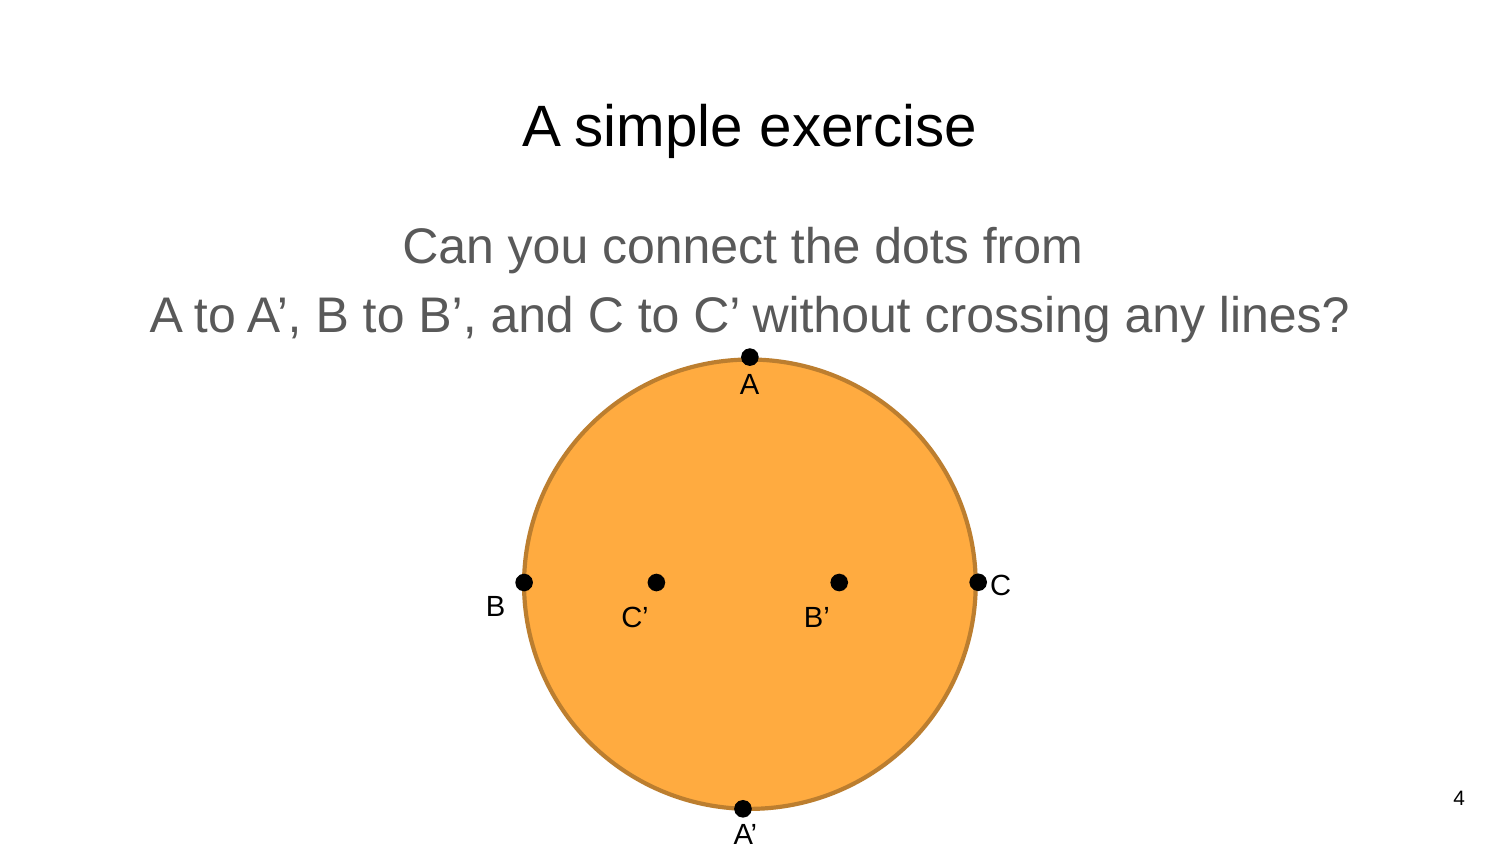

# A simple exercise
Can you connect the dots from
A to A’, B to B’, and C to C’ without crossing any lines?

A

C

B

C’

B’
4

A’